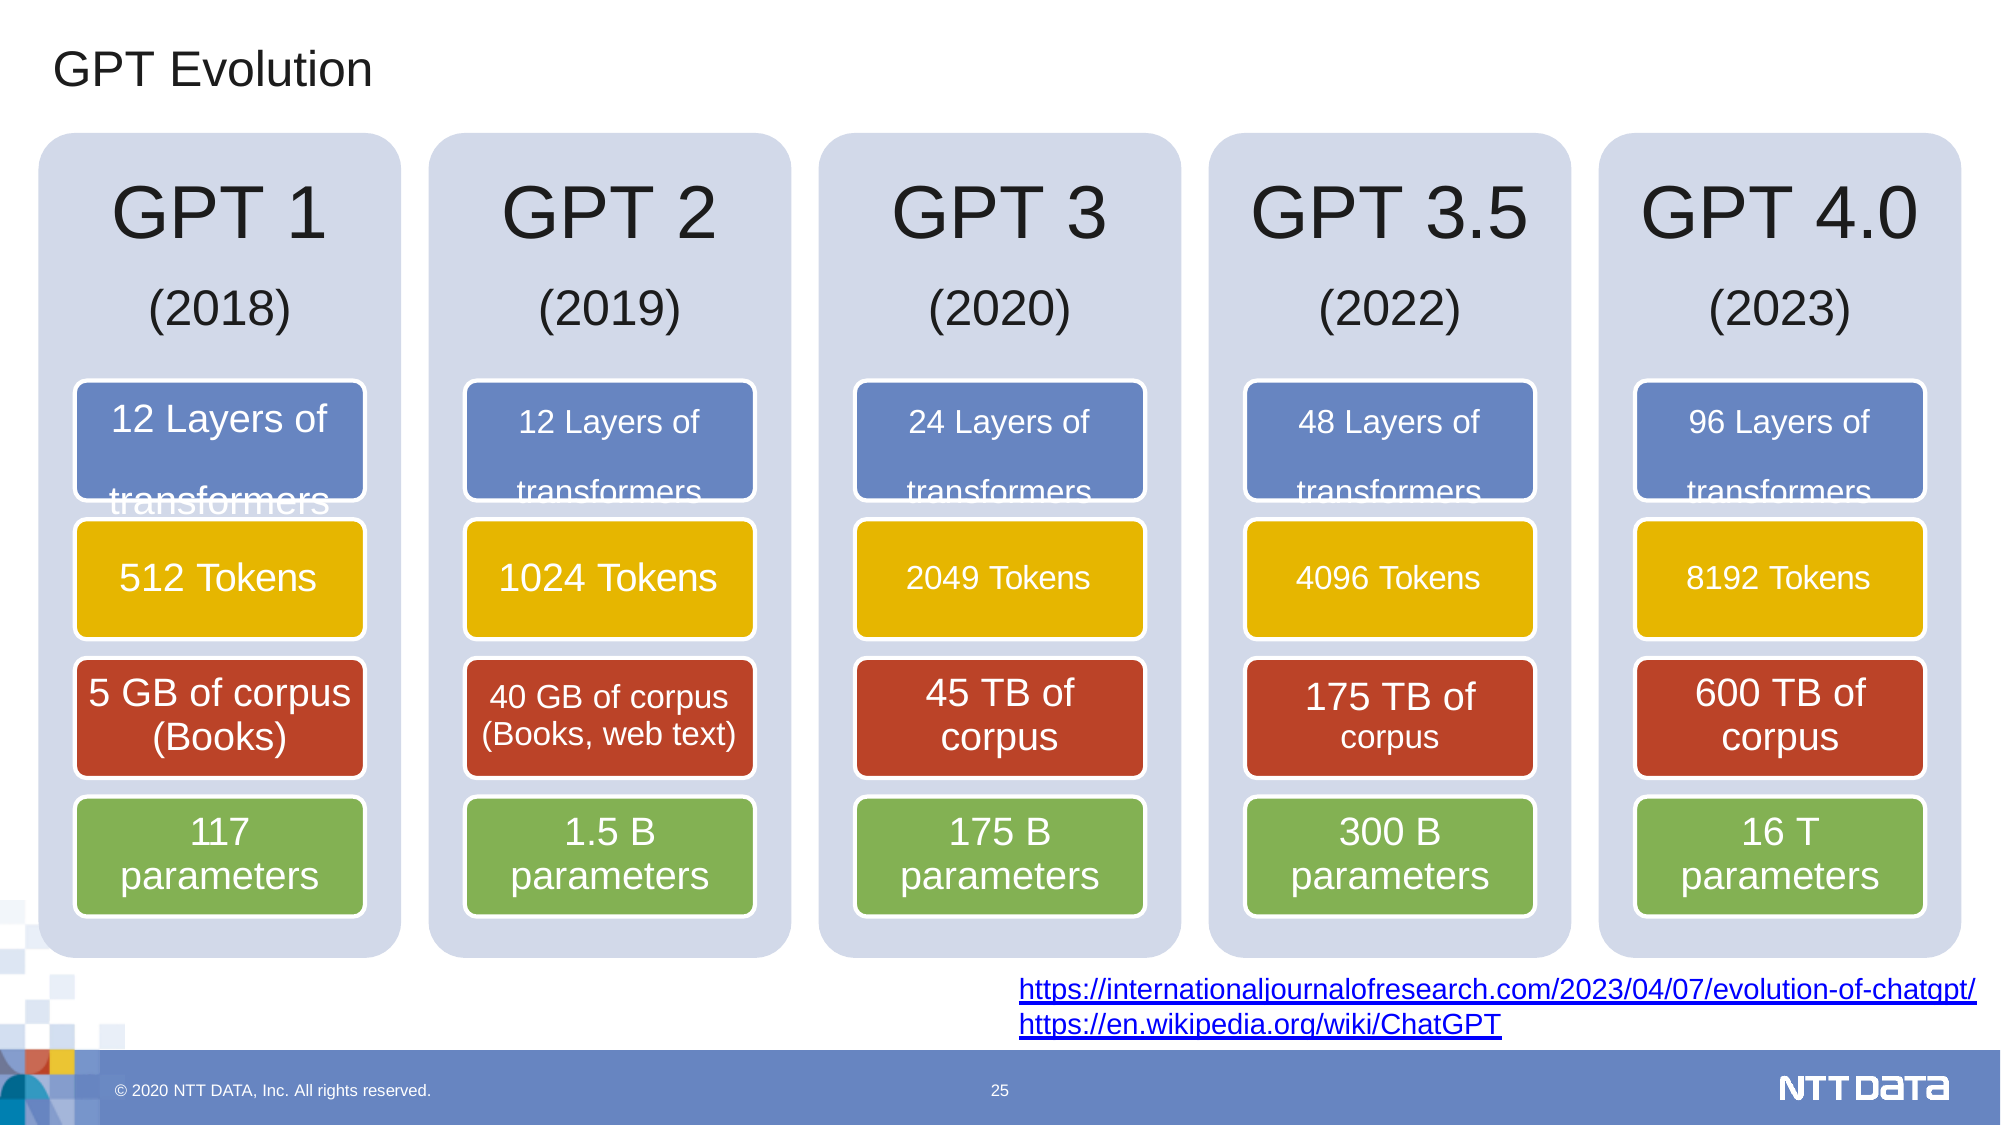

# GPT Evolution
GPT 1
(2018)
GPT 2
(2019)
GPT 3
(2020)
GPT 3.5
(2022)
GPT 4.0
(2023)

12 Layers of  transformers
12 Layers of  transformers
24 Layers of  transformers
48 Layers of  transformers
96 Layers of  transformers

512 Tokens
1024 Tokens
2049 Tokens
4096 Tokens
8192 Tokens

5 GB of corpus
(Books)
45 TB of
corpus
600 TB of
corpus
175 TB of
corpus
40 GB of corpus
(Books, web text)

117
parameters
1.5 B
parameters
175 B
parameters
300 B
parameters
16 T
parameters
https://internationaljournalofresearch.com/2023/04/07/evolution-of-chatgpt/
https://en.wikipedia.org/wiki/ChatGPT
© 2020 NTT DATA, Inc. All rights reserved.
25